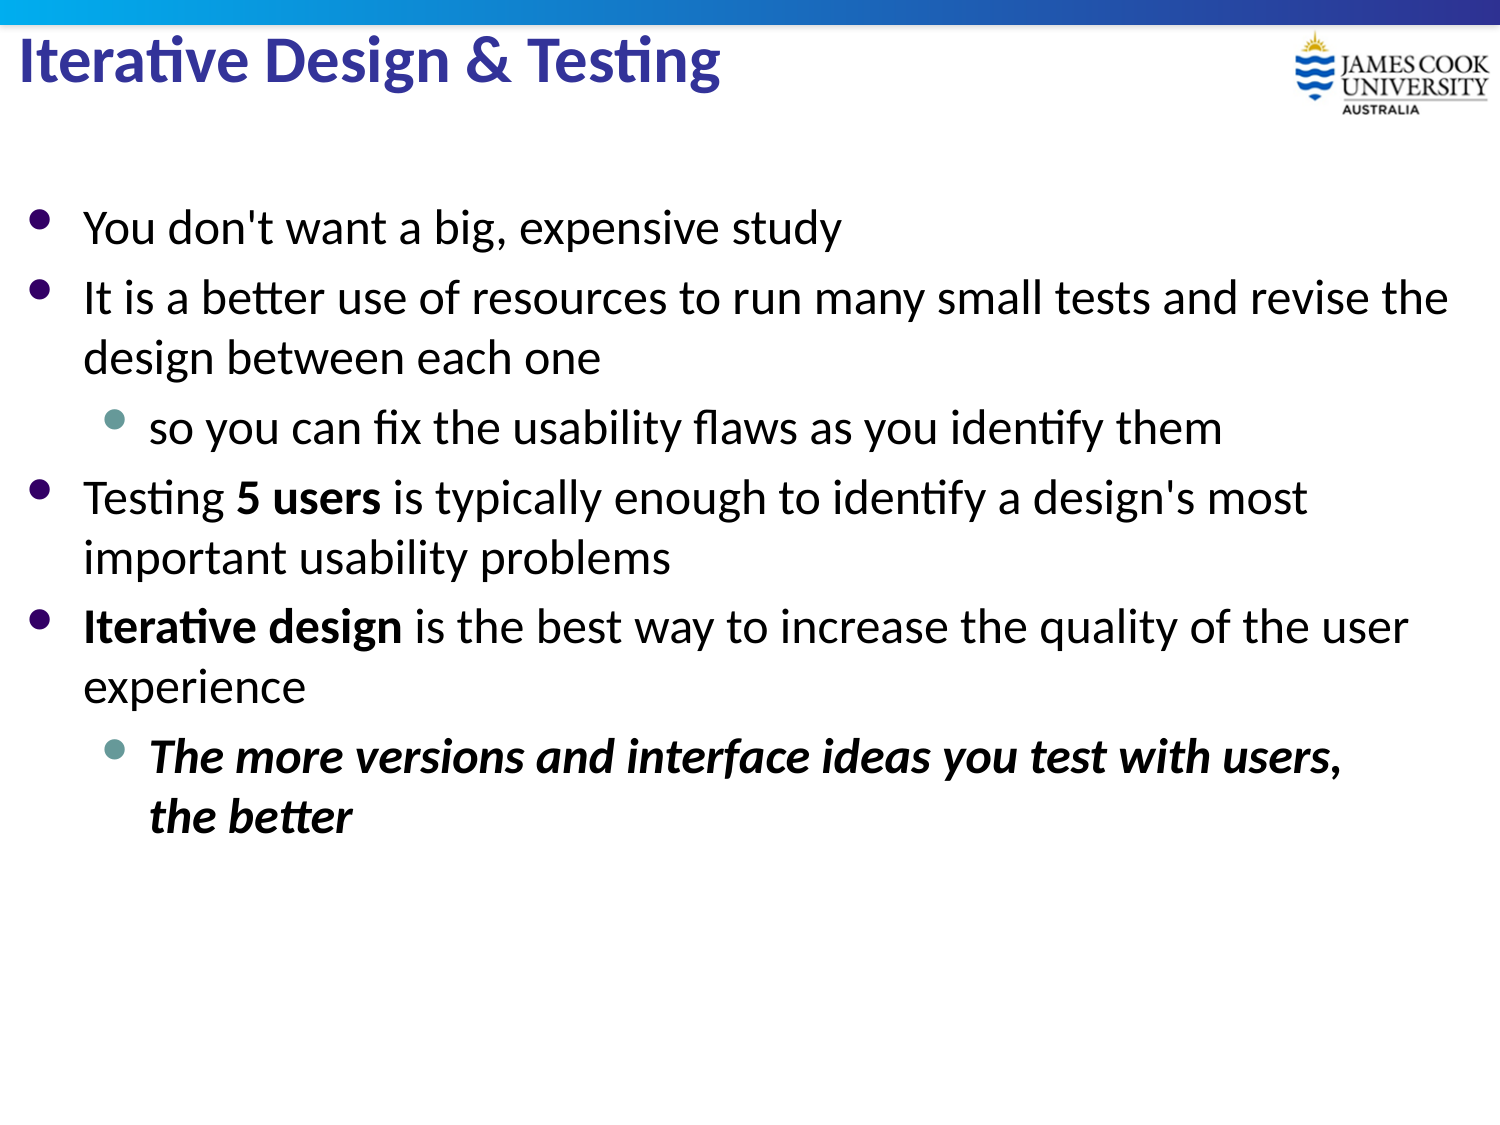

# Iterative Design & Testing
You don't want a big, expensive study
It is a better use of resources to run many small tests and revise the design between each one
so you can fix the usability flaws as you identify them
Testing 5 users is typically enough to identify a design's most important usability problems
Iterative design is the best way to increase the quality of the user experience
The more versions and interface ideas you test with users,
the better